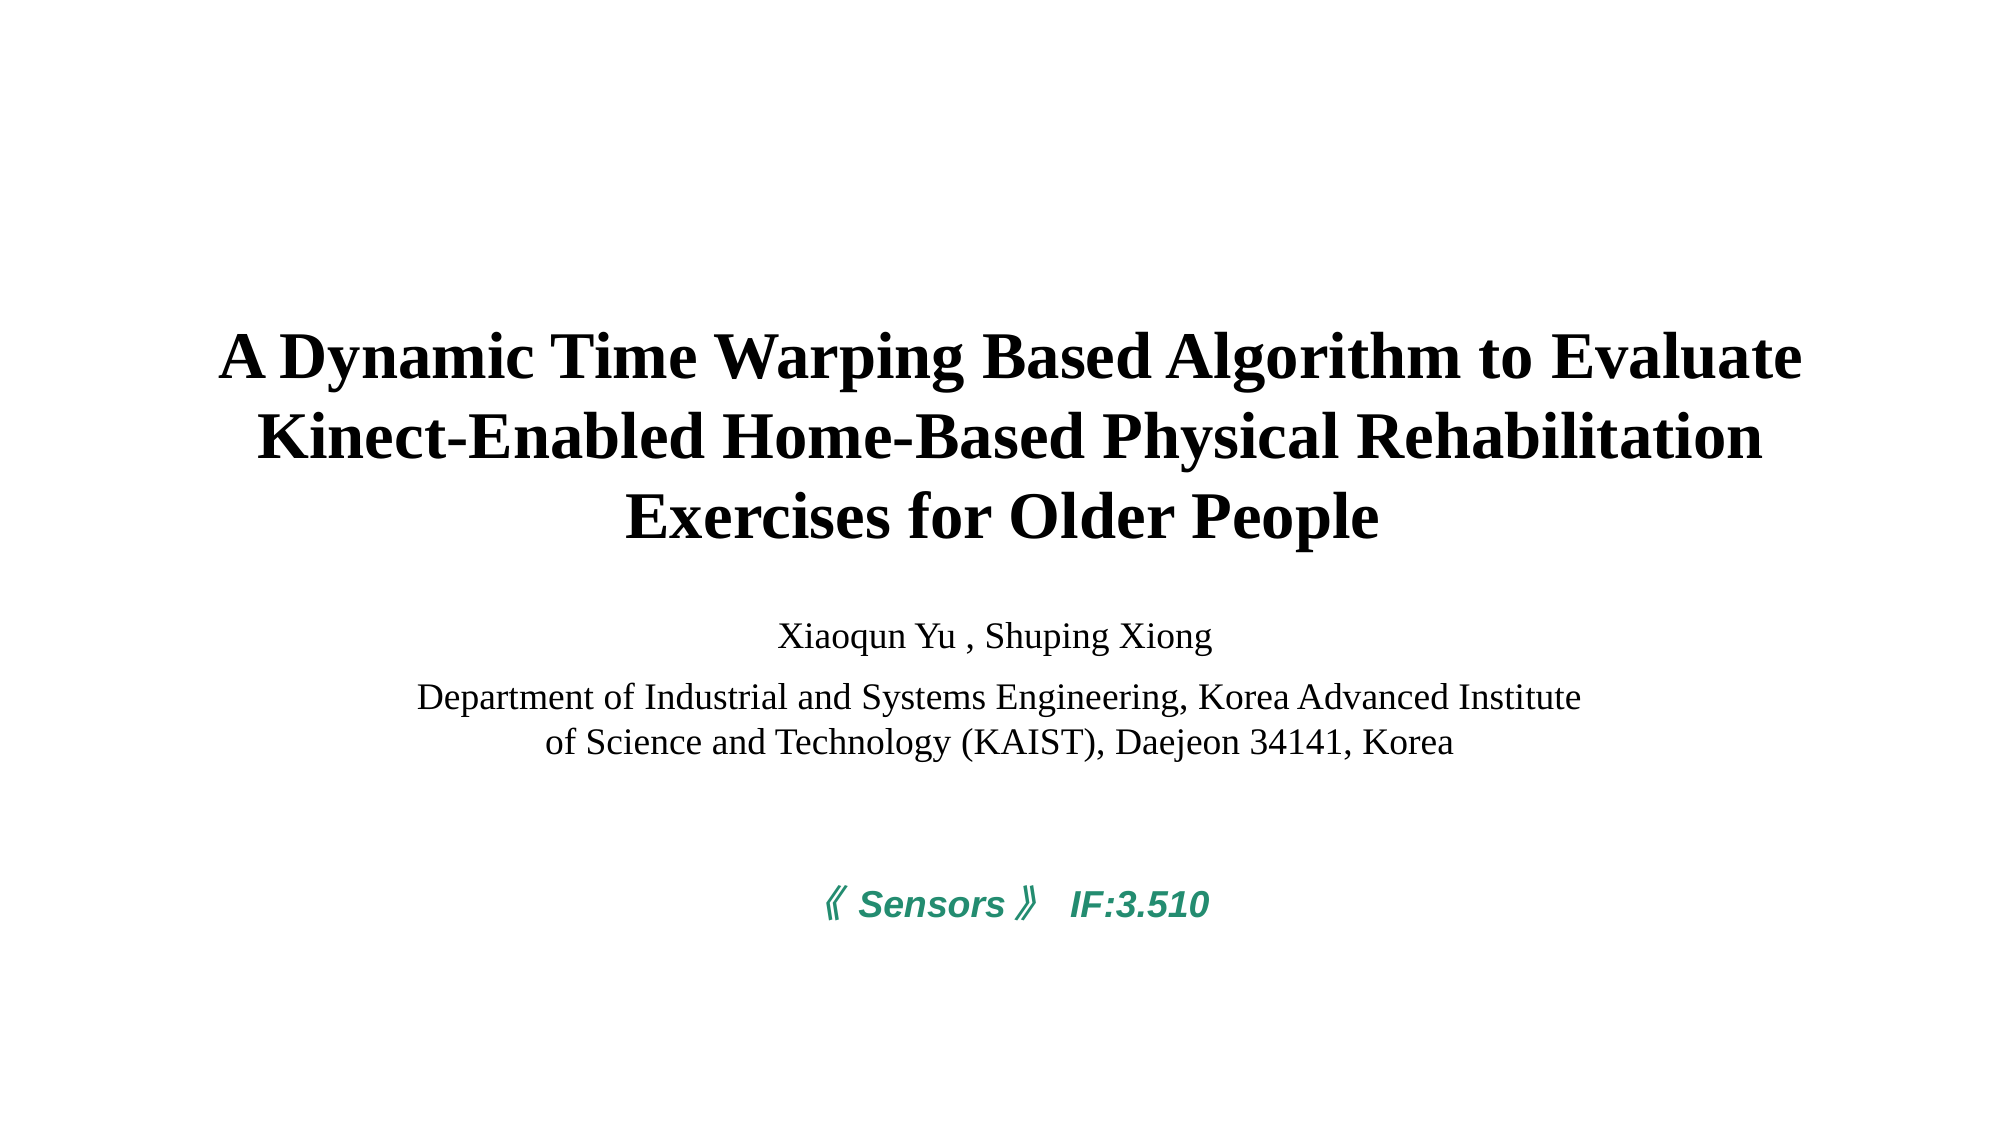

A Dynamic Time Warping Based Algorithm to Evaluate Kinect-Enabled Home-Based Physical Rehabilitation Exercises for Older People
Xiaoqun Yu , Shuping Xiong
Department of Industrial and Systems Engineering, Korea Advanced Institute of Science and Technology (KAIST), Daejeon 34141, Korea
《 Sensors》 IF:3.510